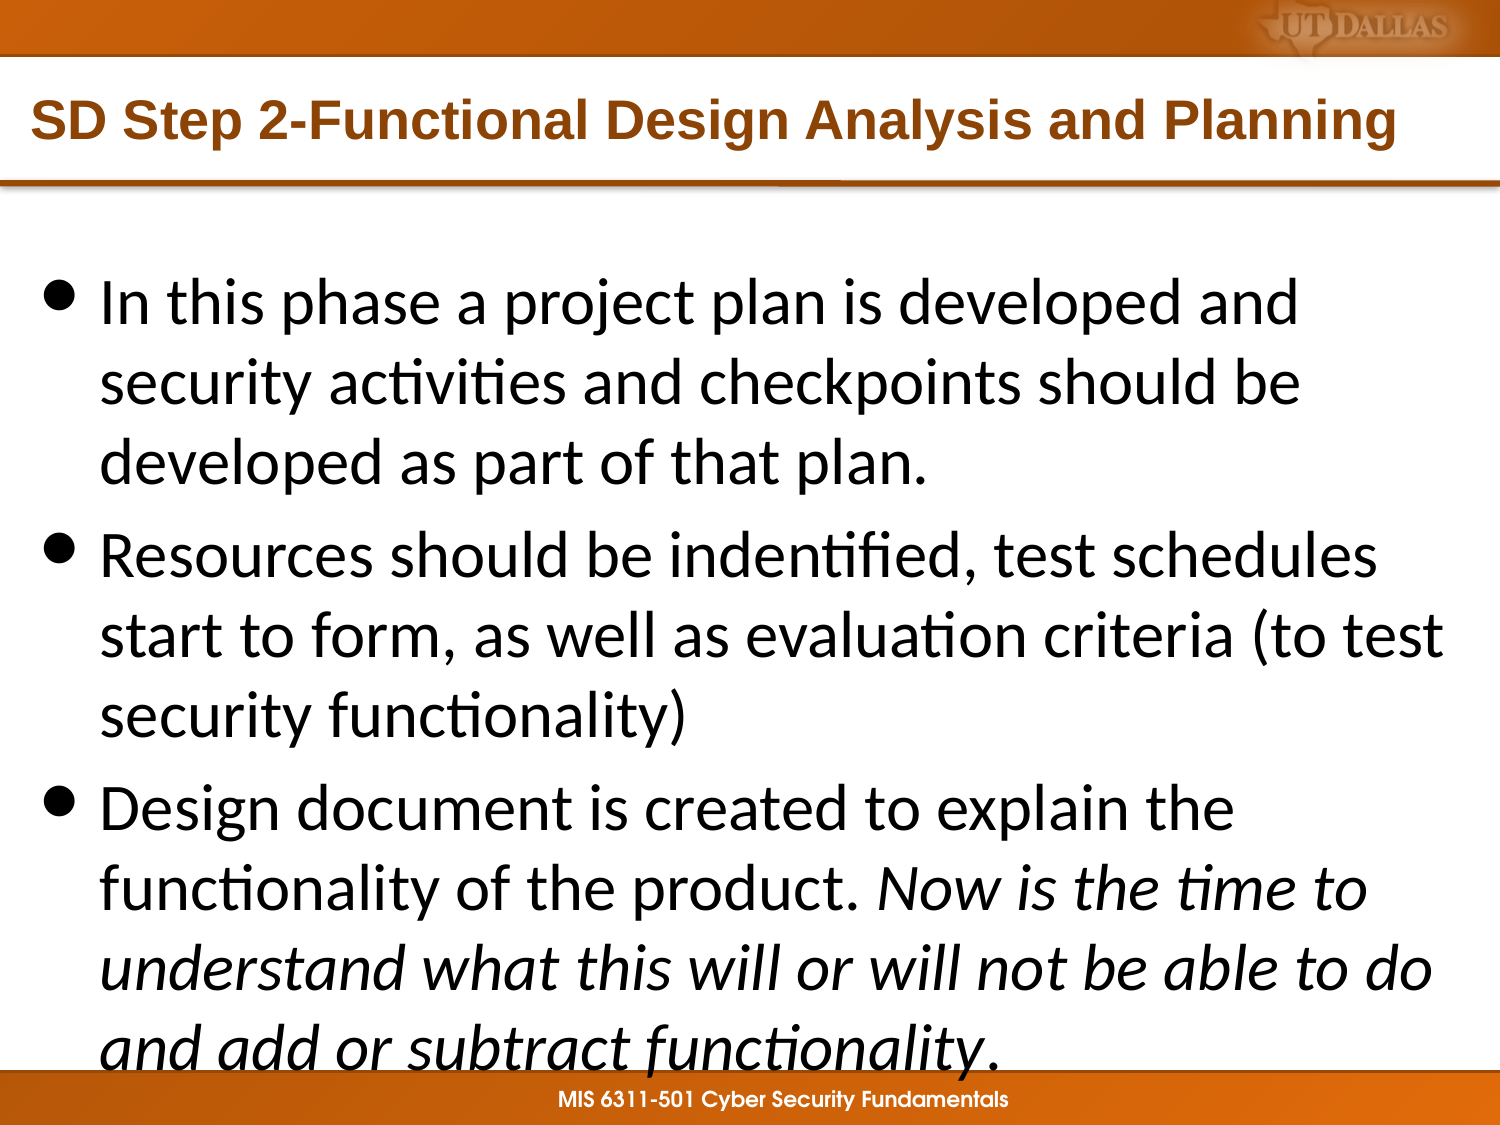

# SD Step 2-Functional Design Analysis and Planning
In this phase a project plan is developed and security activities and checkpoints should be developed as part of that plan.
Resources should be indentified, test schedules start to form, as well as evaluation criteria (to test security functionality)
Design document is created to explain the functionality of the product. Now is the time to understand what this will or will not be able to do and add or subtract functionality.